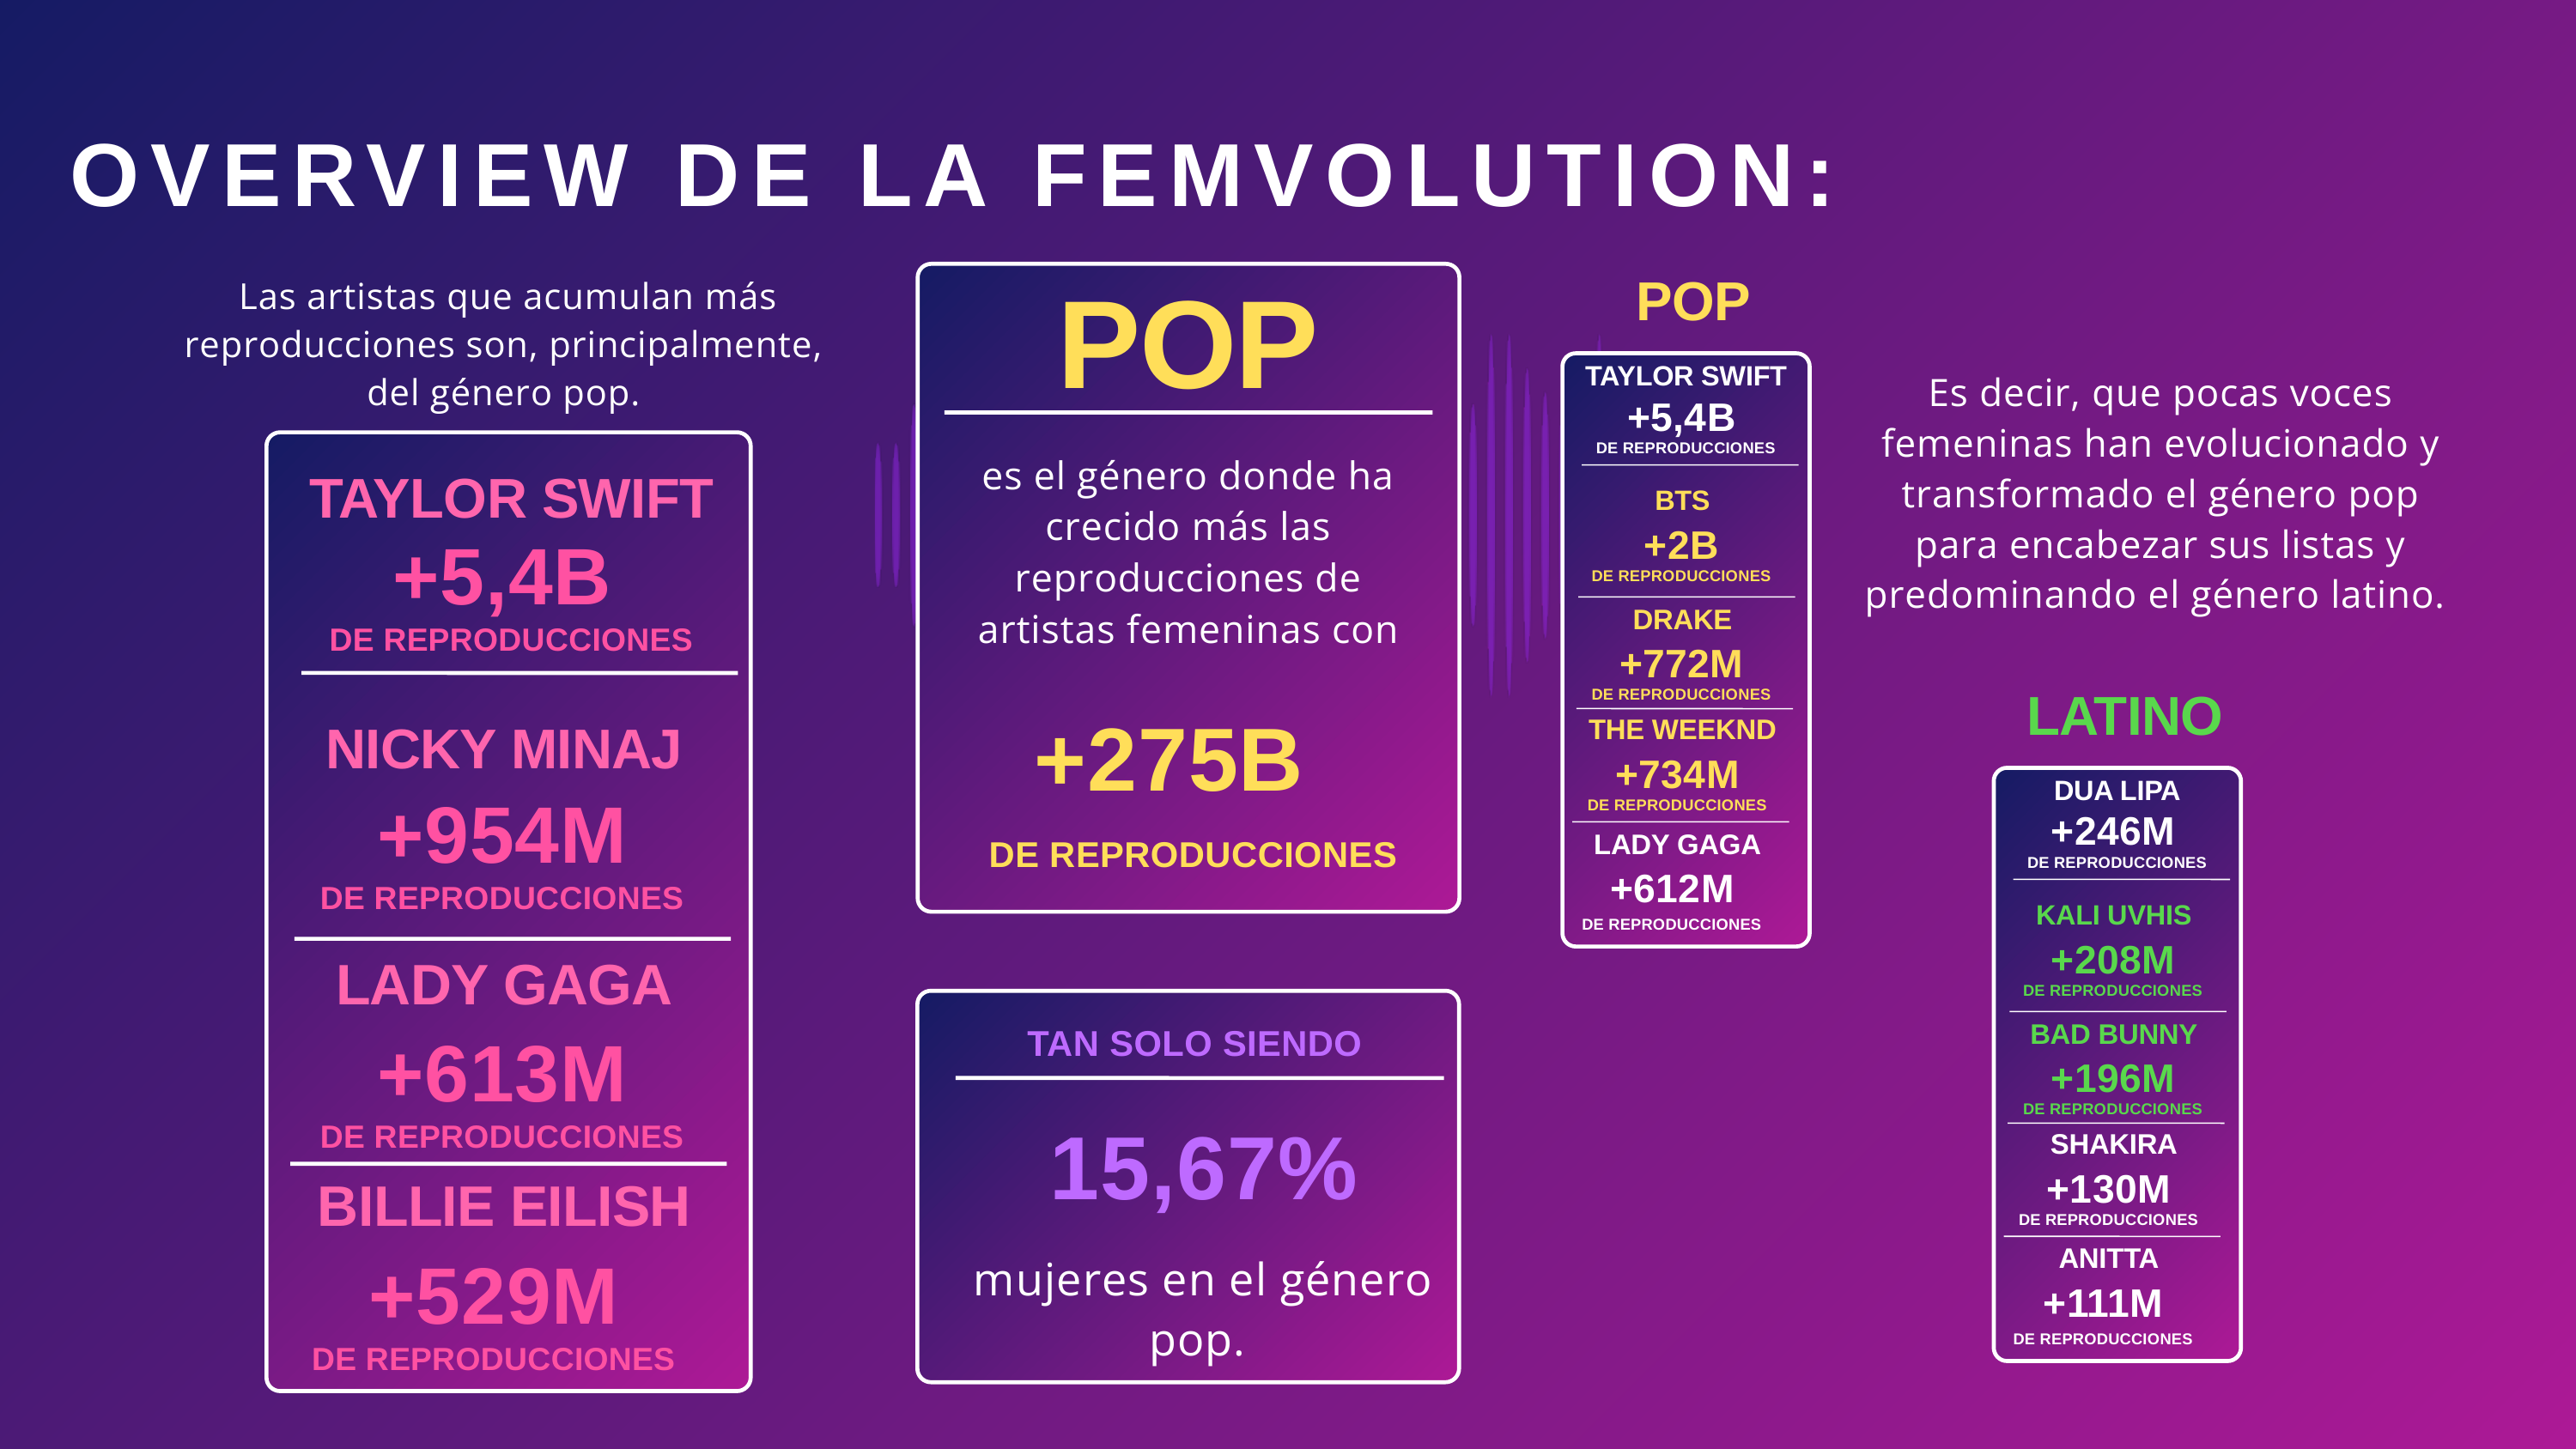

OVERVIEW DE LA FEMVOLUTION:
POP
POP

Las artistas que acumulan más reproducciones son, principalmente,
del género pop.

TAYLOR SWIFT
Es decir, que pocas voces femeninas han evolucionado y transformado el género pop para encabezar sus listas y predominando el género latino.
+5,4B

DE REPRODUCCIONES
es el género donde ha crecido más las reproducciones de artistas femeninas con
TAYLOR SWIFT

BTS
+5,4B
+2B
DE REPRODUCCIONES
DRAKE

DE REPRODUCCIONES
+772M
LATINO

DE REPRODUCCIONES
+275B
NICKY MINAJ
THE WEEKND

+734M

DUA LIPA
+954M
DE REPRODUCCIONES
+246M
LADY GAGA

DE REPRODUCCIONES
DE REPRODUCCIONES
+612M
DE REPRODUCCIONES

KALI UVHIS
DE REPRODUCCIONES
+208M
LADY GAGA

DE REPRODUCCIONES

+613M
BAD BUNNY

TAN SOLO SIENDO
+196M

15,67%
DE REPRODUCCIONES
DE REPRODUCCIONES
SHAKIRA

+130M
BILLIE EILISH

DE REPRODUCCIONES
+529M
ANITTA

mujeres en el género pop.
+111M
DE REPRODUCCIONES
DE REPRODUCCIONES